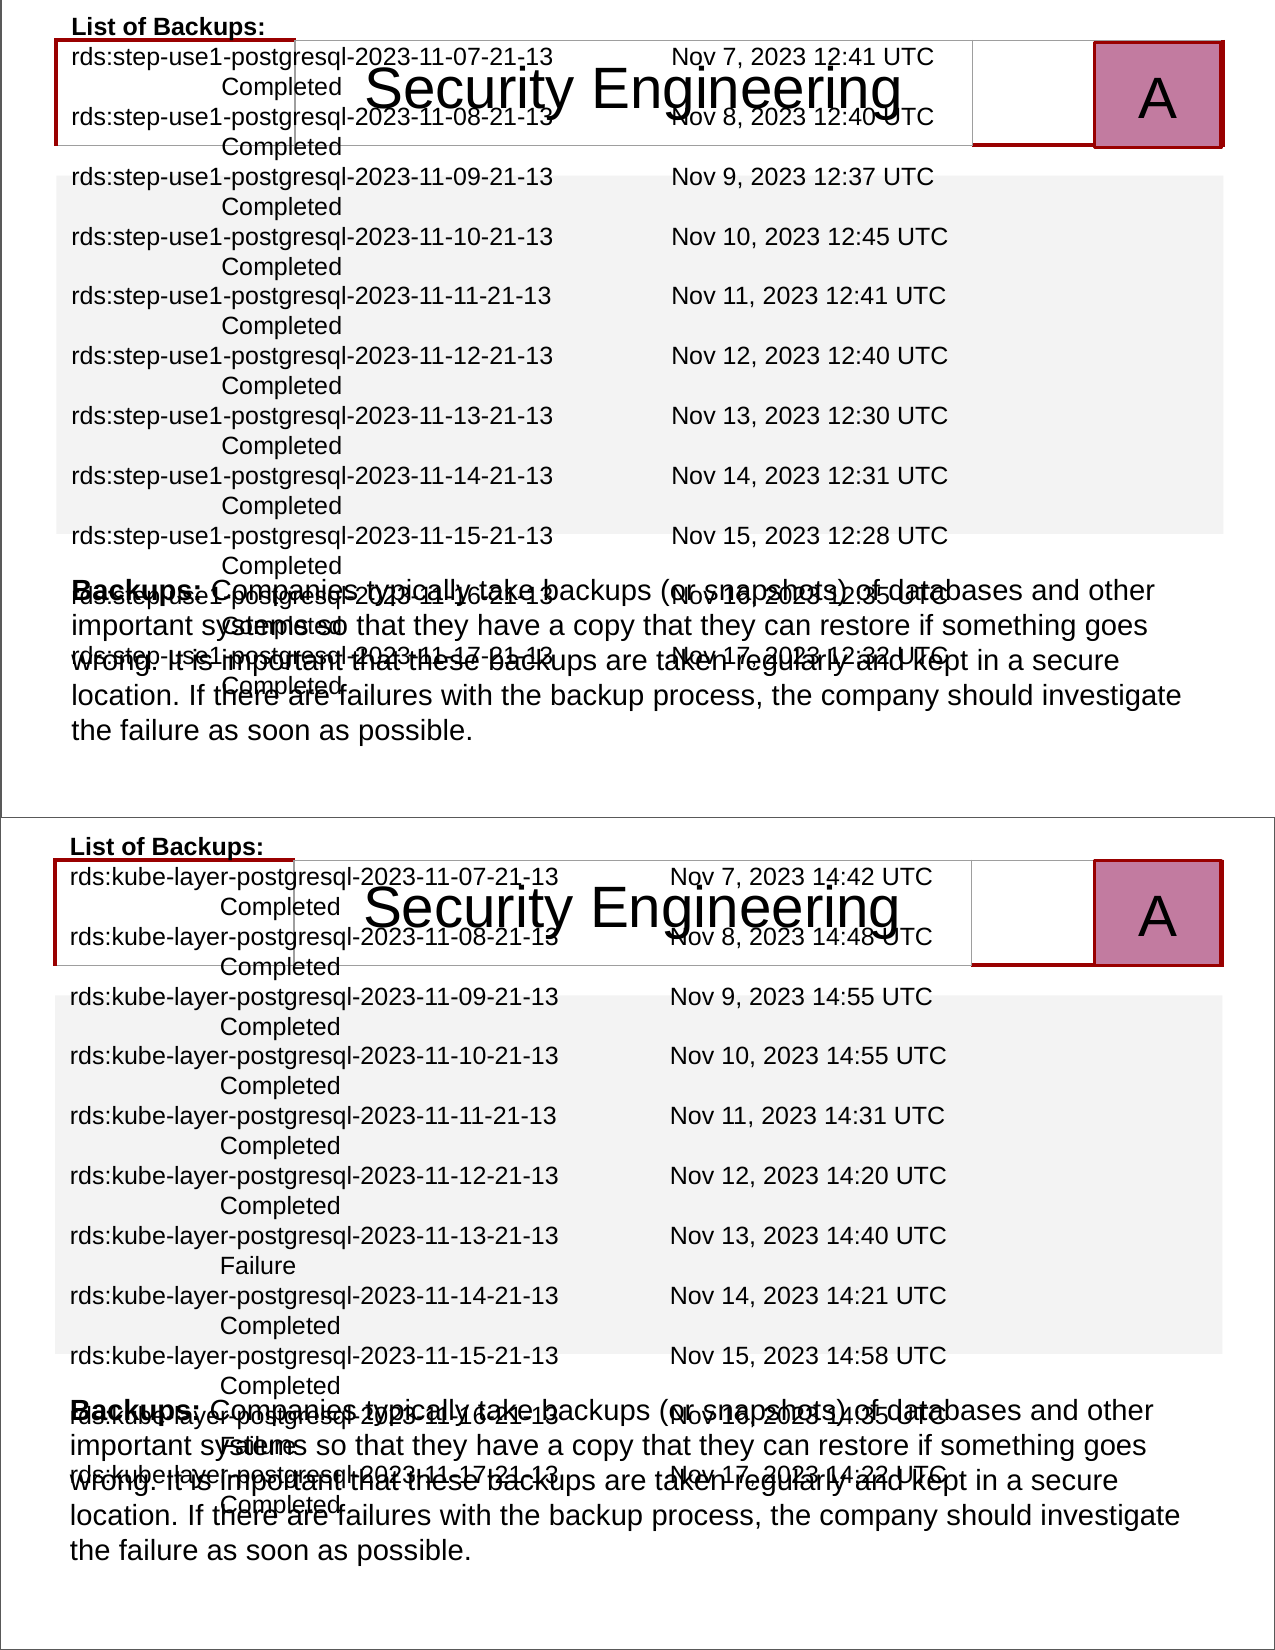

|  | Security Engineering |  |
| --- | --- | --- |
A
List of Backups:
rds:step-use1-postgresql-2023-11-07-21-13 	Nov 7, 2023 12:41 UTC			Completed
rds:step-use1-postgresql-2023-11-08-21-13 	Nov 8, 2023 12:40 UTC			Completed
rds:step-use1-postgresql-2023-11-09-21-13 	Nov 9, 2023 12:37 UTC			Completed
rds:step-use1-postgresql-2023-11-10-21-13 	Nov 10, 2023 12:45 UTC			Completed
rds:step-use1-postgresql-2023-11-11-21-13 	Nov 11, 2023 12:41 UTC			Completed
rds:step-use1-postgresql-2023-11-12-21-13 	Nov 12, 2023 12:40 UTC			Completed
rds:step-use1-postgresql-2023-11-13-21-13 	Nov 13, 2023 12:30 UTC			Completed
rds:step-use1-postgresql-2023-11-14-21-13 	Nov 14, 2023 12:31 UTC			Completed
rds:step-use1-postgresql-2023-11-15-21-13 	Nov 15, 2023 12:28 UTC			Completed
rds:step-use1-postgresql-2023-11-16-21-13 	Nov 16, 2023 12:35 UTC			Completed
rds:step-use1-postgresql-2023-11-17-21-13 	Nov 17, 2023 12:32 UTC			Completed
Backups: Companies typically take backups (or snapshots) of databases and other important systems so that they have a copy that they can restore if something goes wrong. It is important that these backups are taken regularly and kept in a secure location. If there are failures with the backup process, the company should investigate the failure as soon as possible.

|  | Security Engineering |  |
| --- | --- | --- |
A
List of Backups:
rds:kube-layer-postgresql-2023-11-07-21-13 	Nov 7, 2023 14:42 UTC			Completed
rds:kube-layer-postgresql-2023-11-08-21-13 	Nov 8, 2023 14:48 UTC			Completed
rds:kube-layer-postgresql-2023-11-09-21-13 	Nov 9, 2023 14:55 UTC			Completed
rds:kube-layer-postgresql-2023-11-10-21-13 	Nov 10, 2023 14:55 UTC			Completed
rds:kube-layer-postgresql-2023-11-11-21-13 	Nov 11, 2023 14:31 UTC			Completed
rds:kube-layer-postgresql-2023-11-12-21-13 	Nov 12, 2023 14:20 UTC			Completed
rds:kube-layer-postgresql-2023-11-13-21-13 	Nov 13, 2023 14:40 UTC			Failure
rds:kube-layer-postgresql-2023-11-14-21-13 	Nov 14, 2023 14:21 UTC			Completed
rds:kube-layer-postgresql-2023-11-15-21-13 	Nov 15, 2023 14:58 UTC			Completed
rds:kube-layer-postgresql-2023-11-16-21-13 	Nov 16, 2023 14:35 UTC			Failure
rds:kube-layer-postgresql-2023-11-17-21-13 	Nov 17, 2023 14:22 UTC			Completed
Backups: Companies typically take backups (or snapshots) of databases and other important systems so that they have a copy that they can restore if something goes wrong. It is important that these backups are taken regularly and kept in a secure location. If there are failures with the backup process, the company should investigate the failure as soon as possible.